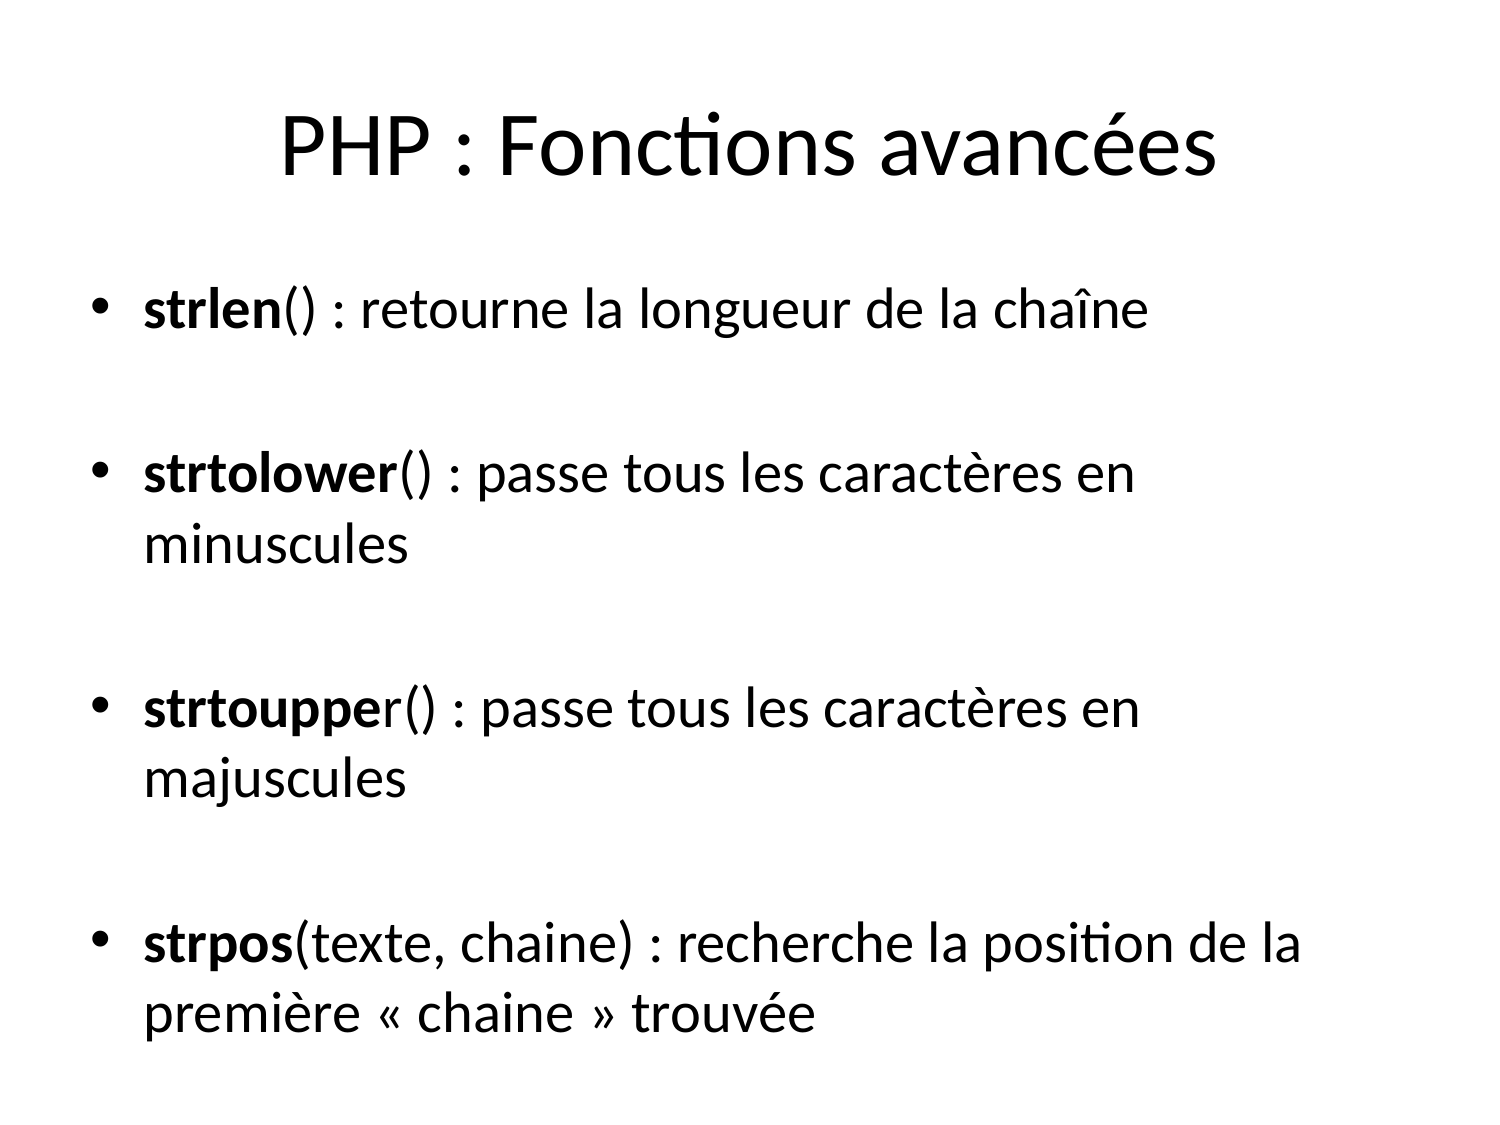

# PHP : Fonctions avancées
strlen() : retourne la longueur de la chaîne

strtolower() : passe tous les caractères en minuscules

strtoupper() : passe tous les caractères en majuscules

strpos(texte, chaine) : recherche la position de la première « chaine » trouvée